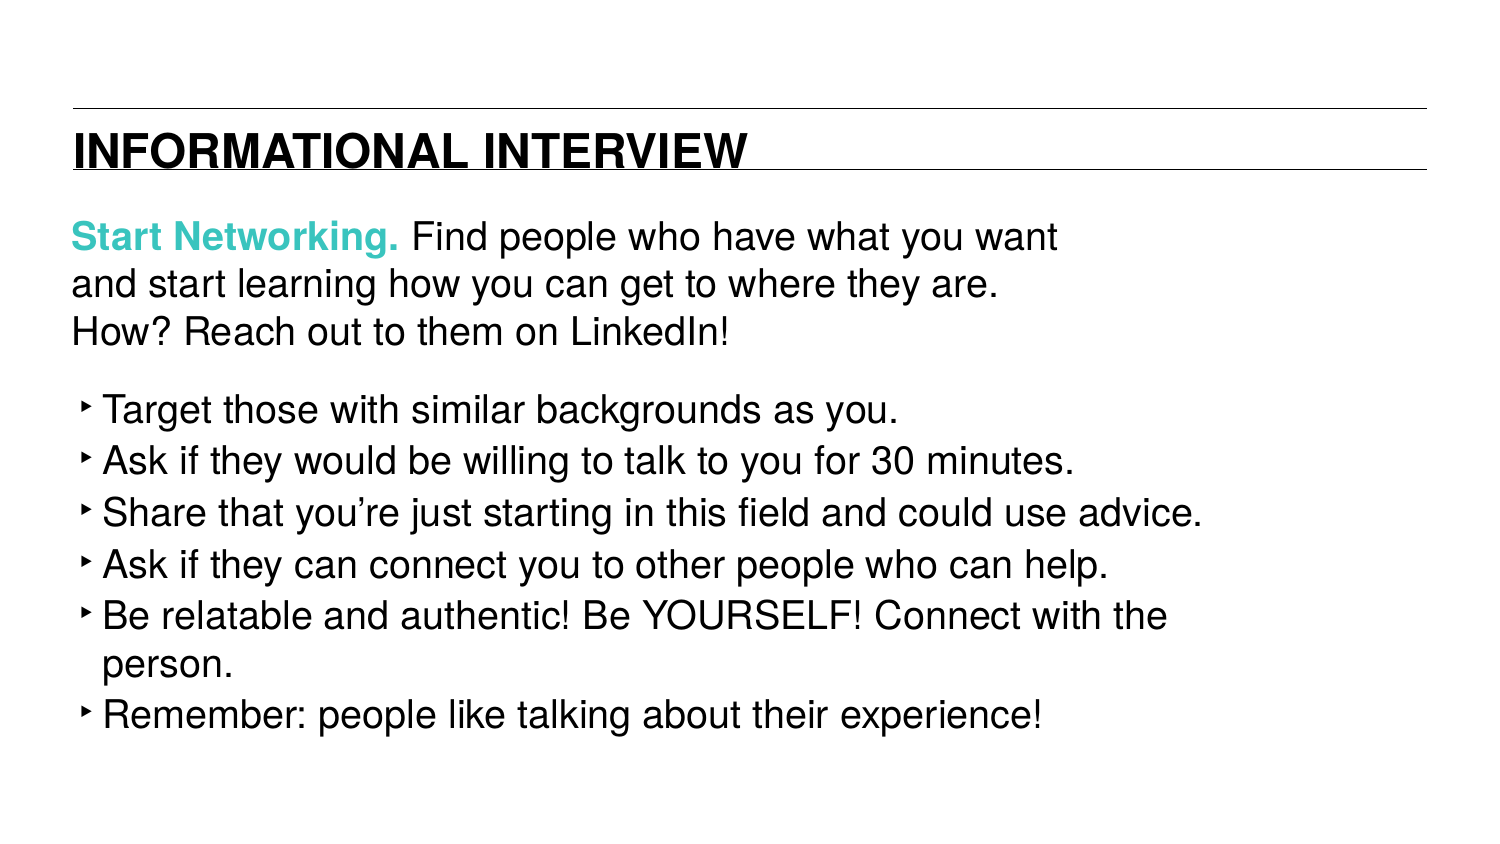

INFORMATIONAL INTERVIEW
Start Networking. Find people who have what you want and start learning how you can get to where they are. How? Reach out to them on LinkedIn!
Target those with similar backgrounds as you.
Ask if they would be willing to talk to you for 30 minutes.
Share that you’re just starting in this field and could use advice.
Ask if they can connect you to other people who can help.
Be relatable and authentic! Be YOURSELF! Connect with the person.
Remember: people like talking about their experience!